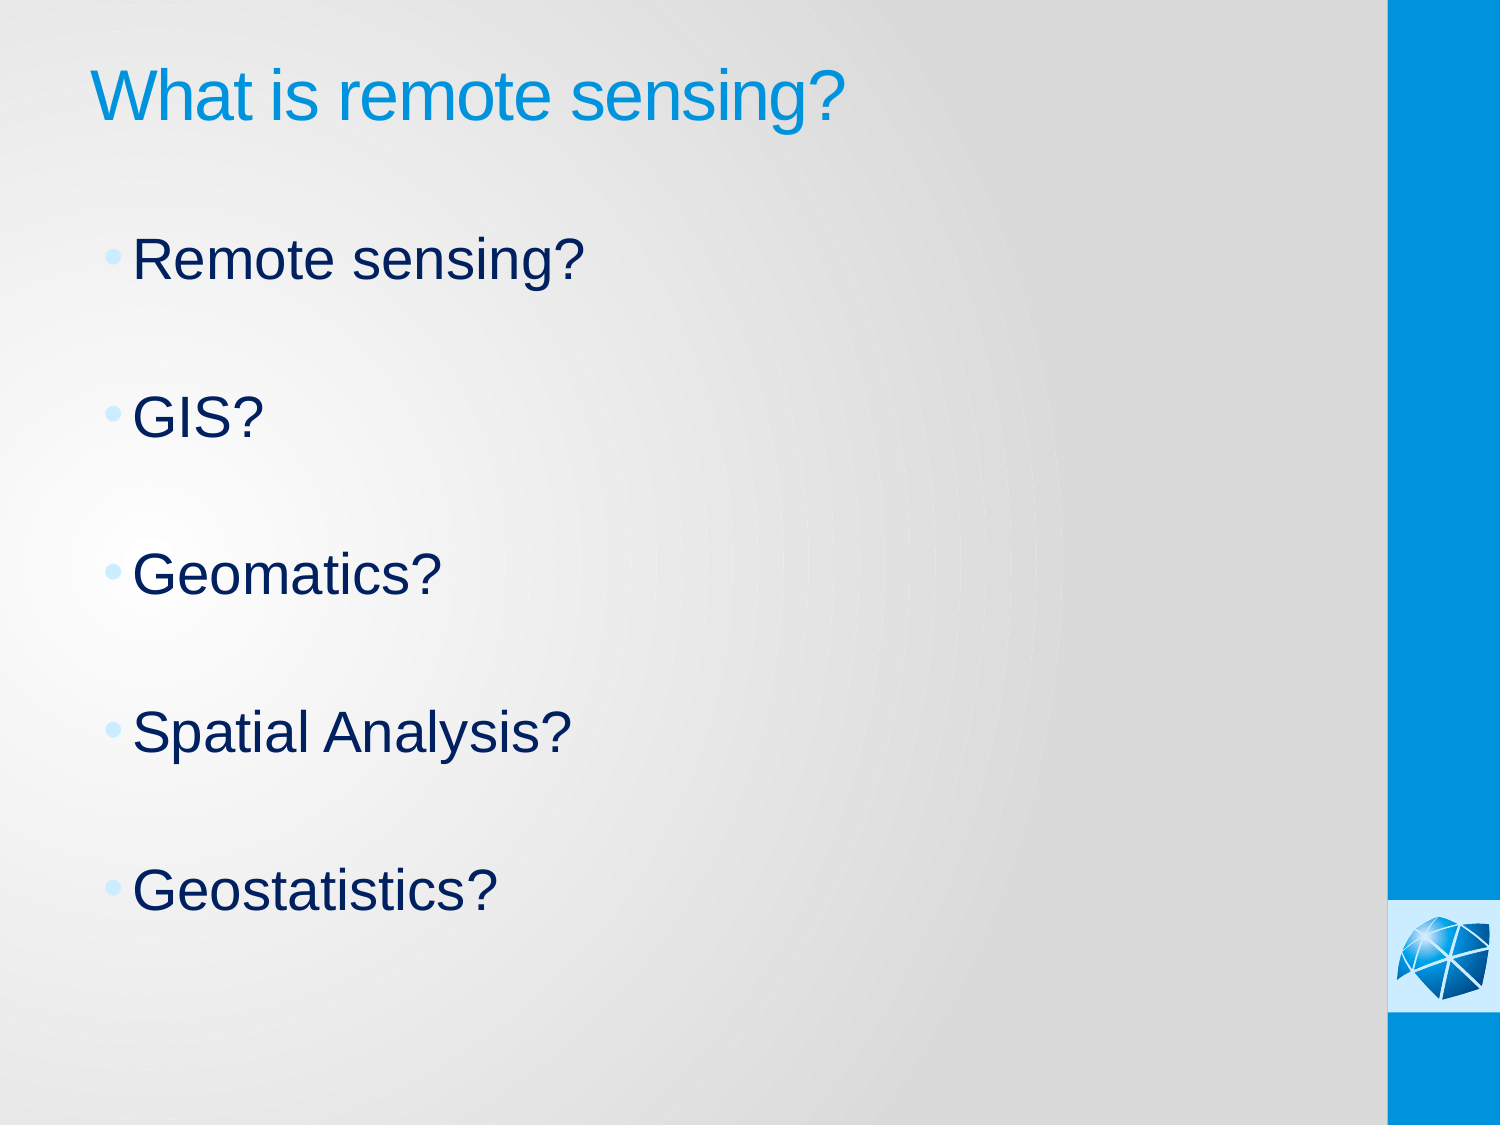

# What is remote sensing?
Remote sensing?
GIS?
Geomatics?
Spatial Analysis?
Geostatistics?